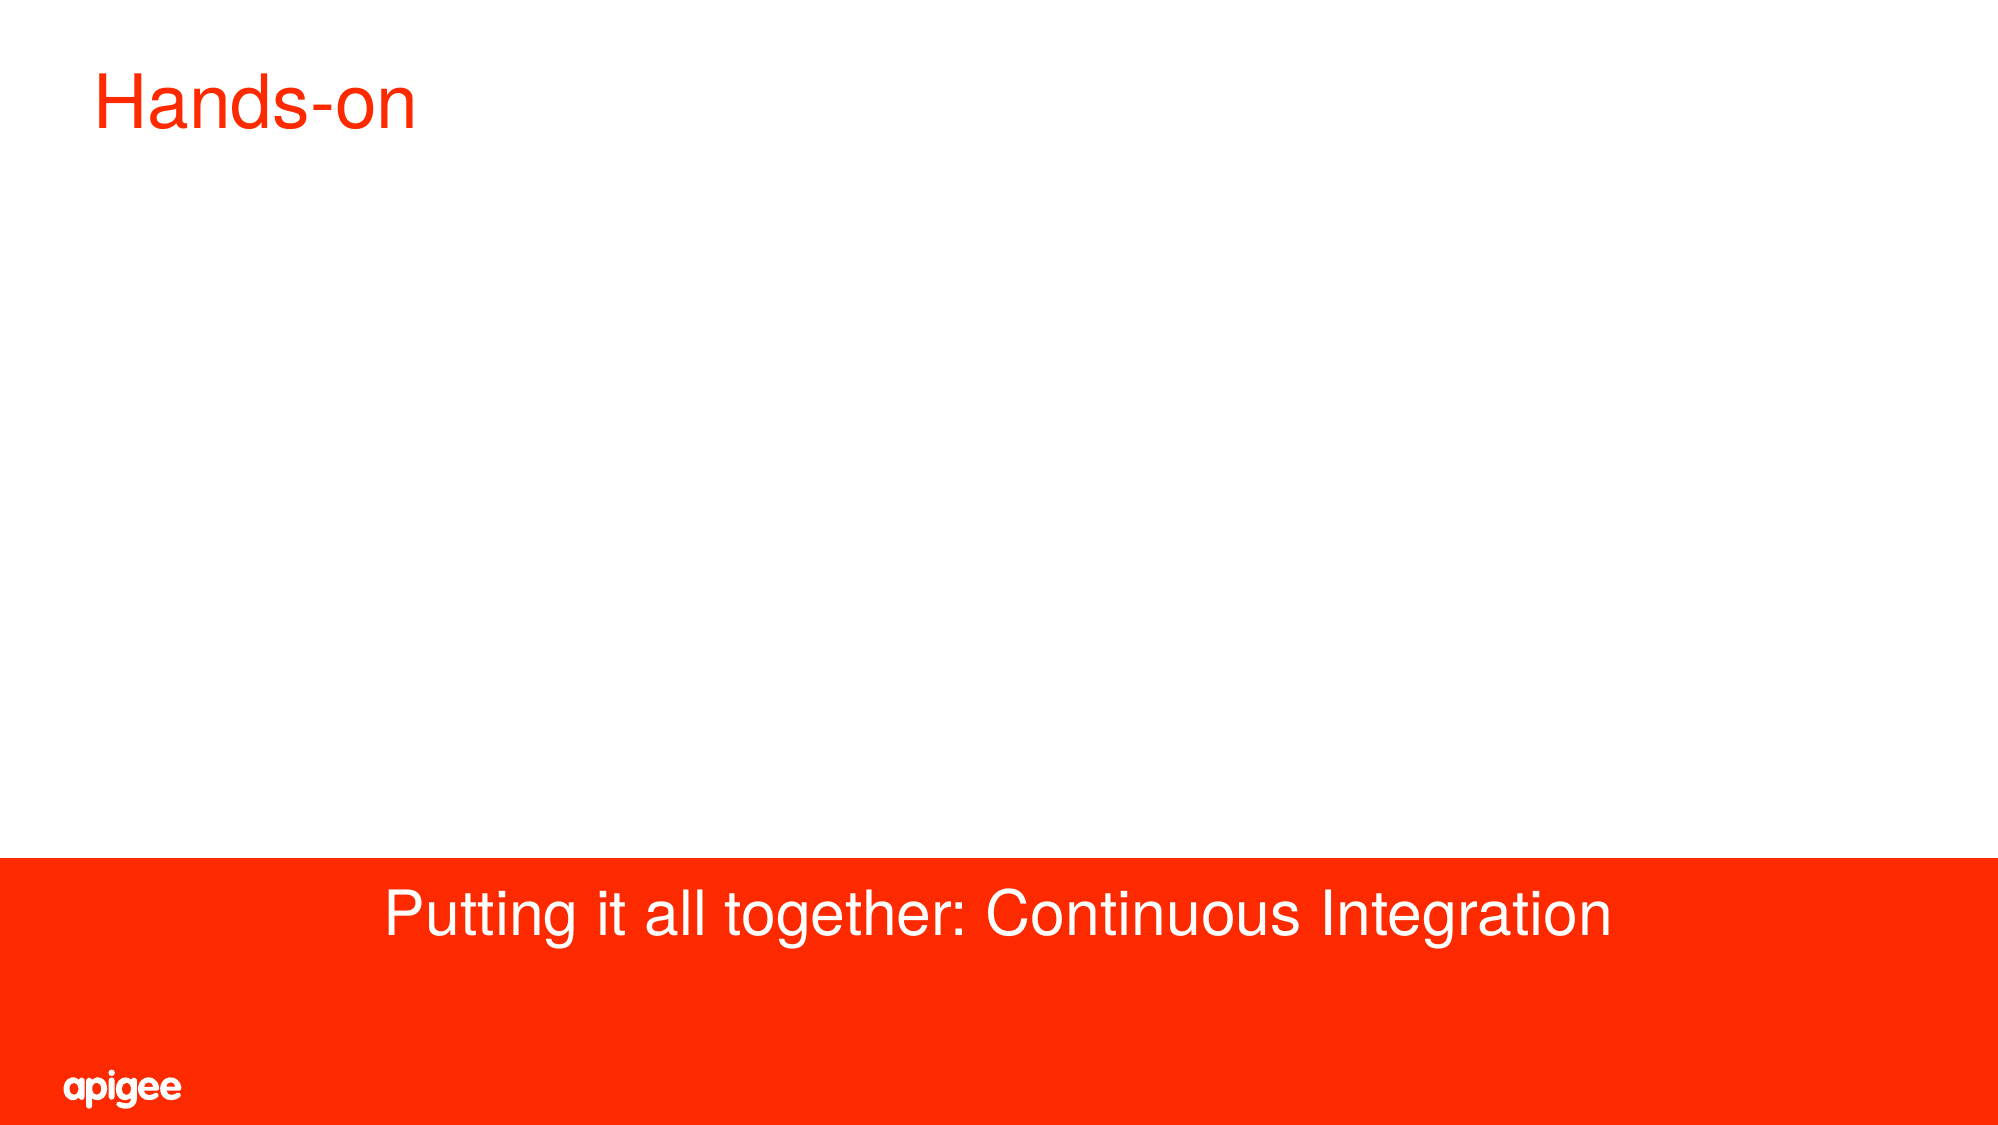

# Hands-on

Putting it all together: Continuous Integration
17